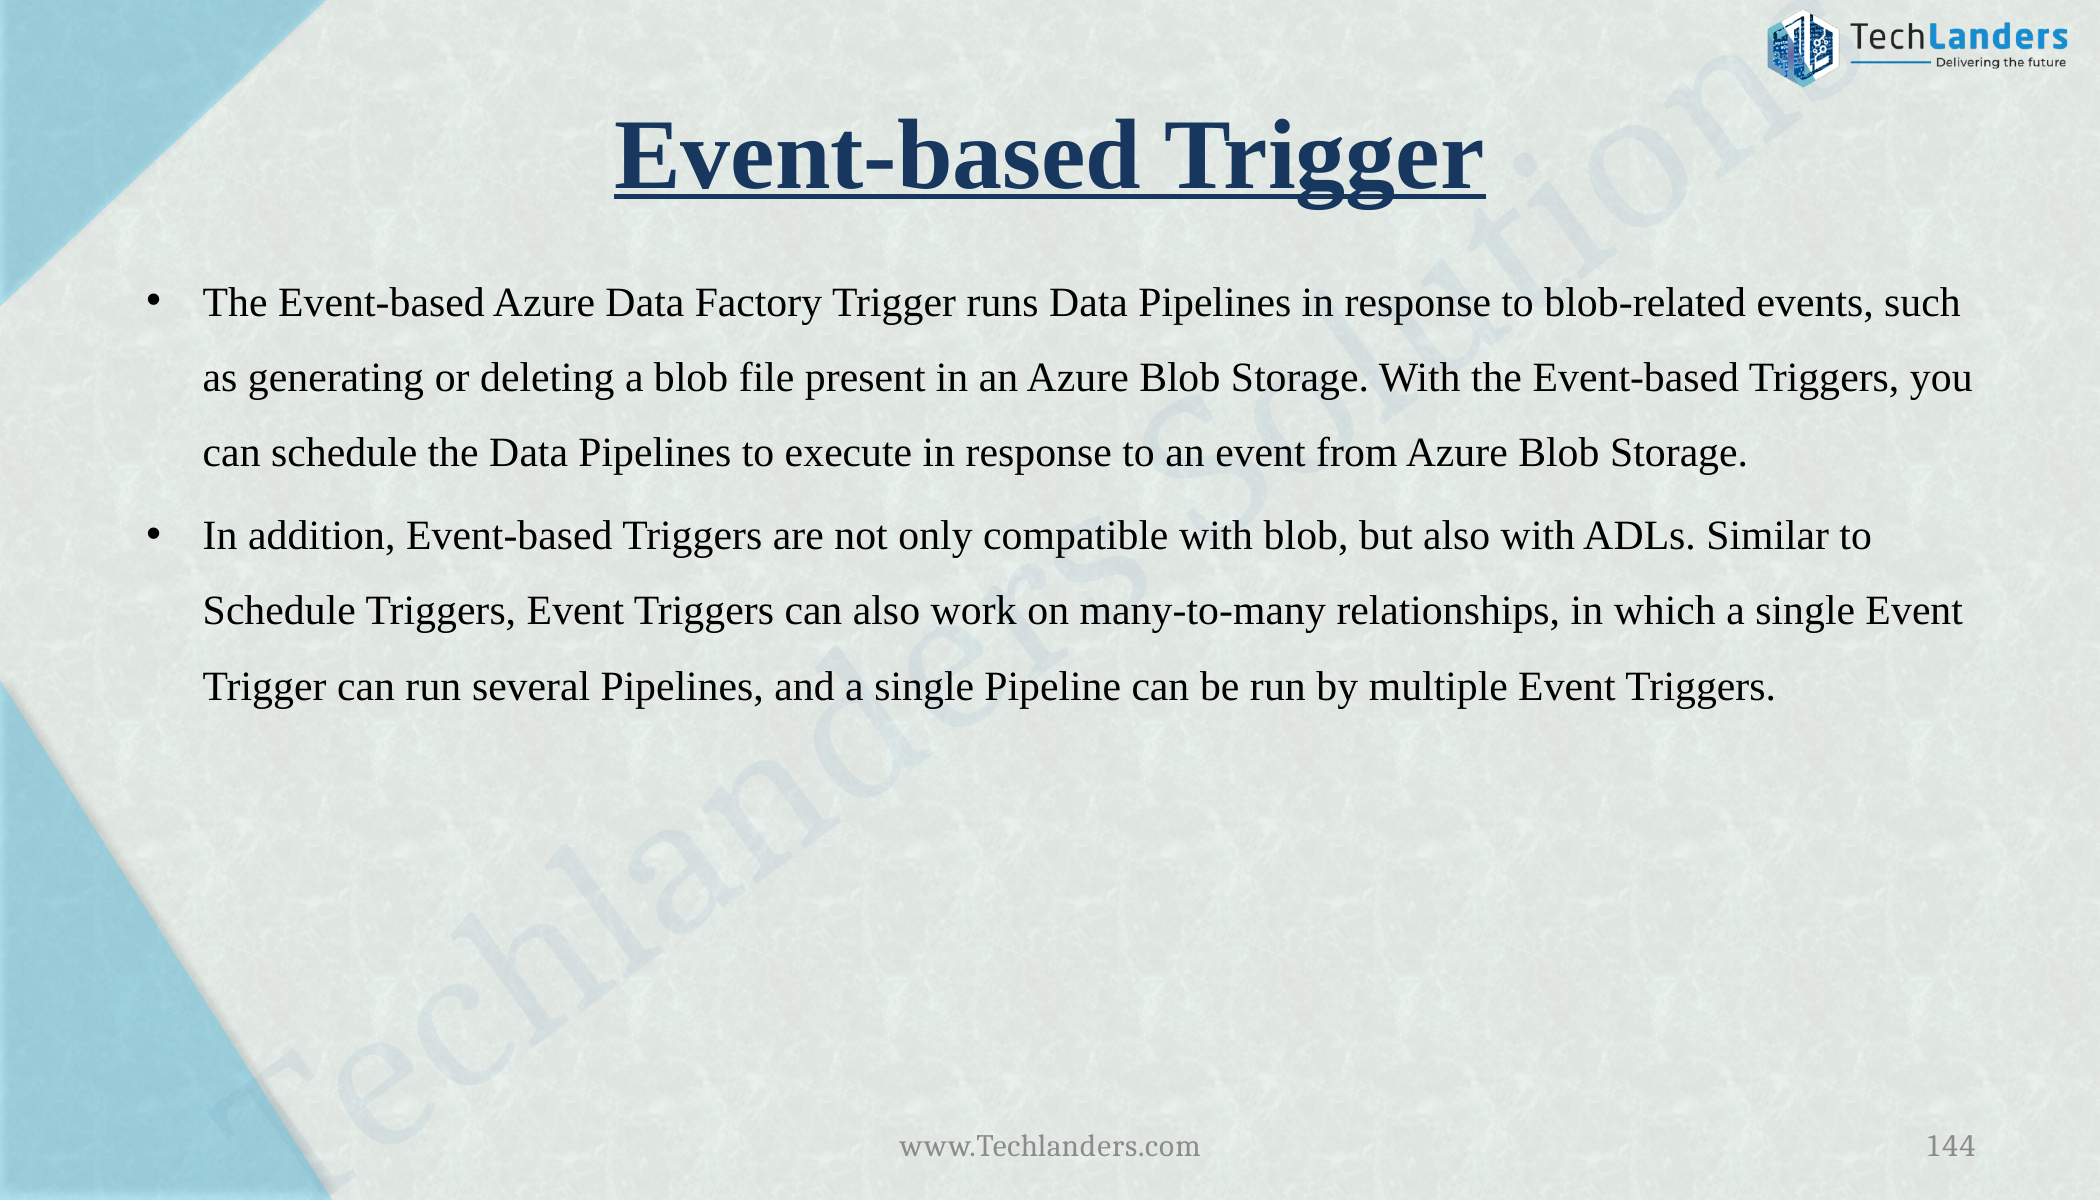

# Event-based Trigger
The Event-based Azure Data Factory Trigger runs Data Pipelines in response to blob-related events, such as generating or deleting a blob file present in an Azure Blob Storage. With the Event-based Triggers, you can schedule the Data Pipelines to execute in response to an event from Azure Blob Storage.
In addition, Event-based Triggers are not only compatible with blob, but also with ADLs. Similar to Schedule Triggers, Event Triggers can also work on many-to-many relationships, in which a single Event Trigger can run several Pipelines, and a single Pipeline can be run by multiple Event Triggers.
www.Techlanders.com
144